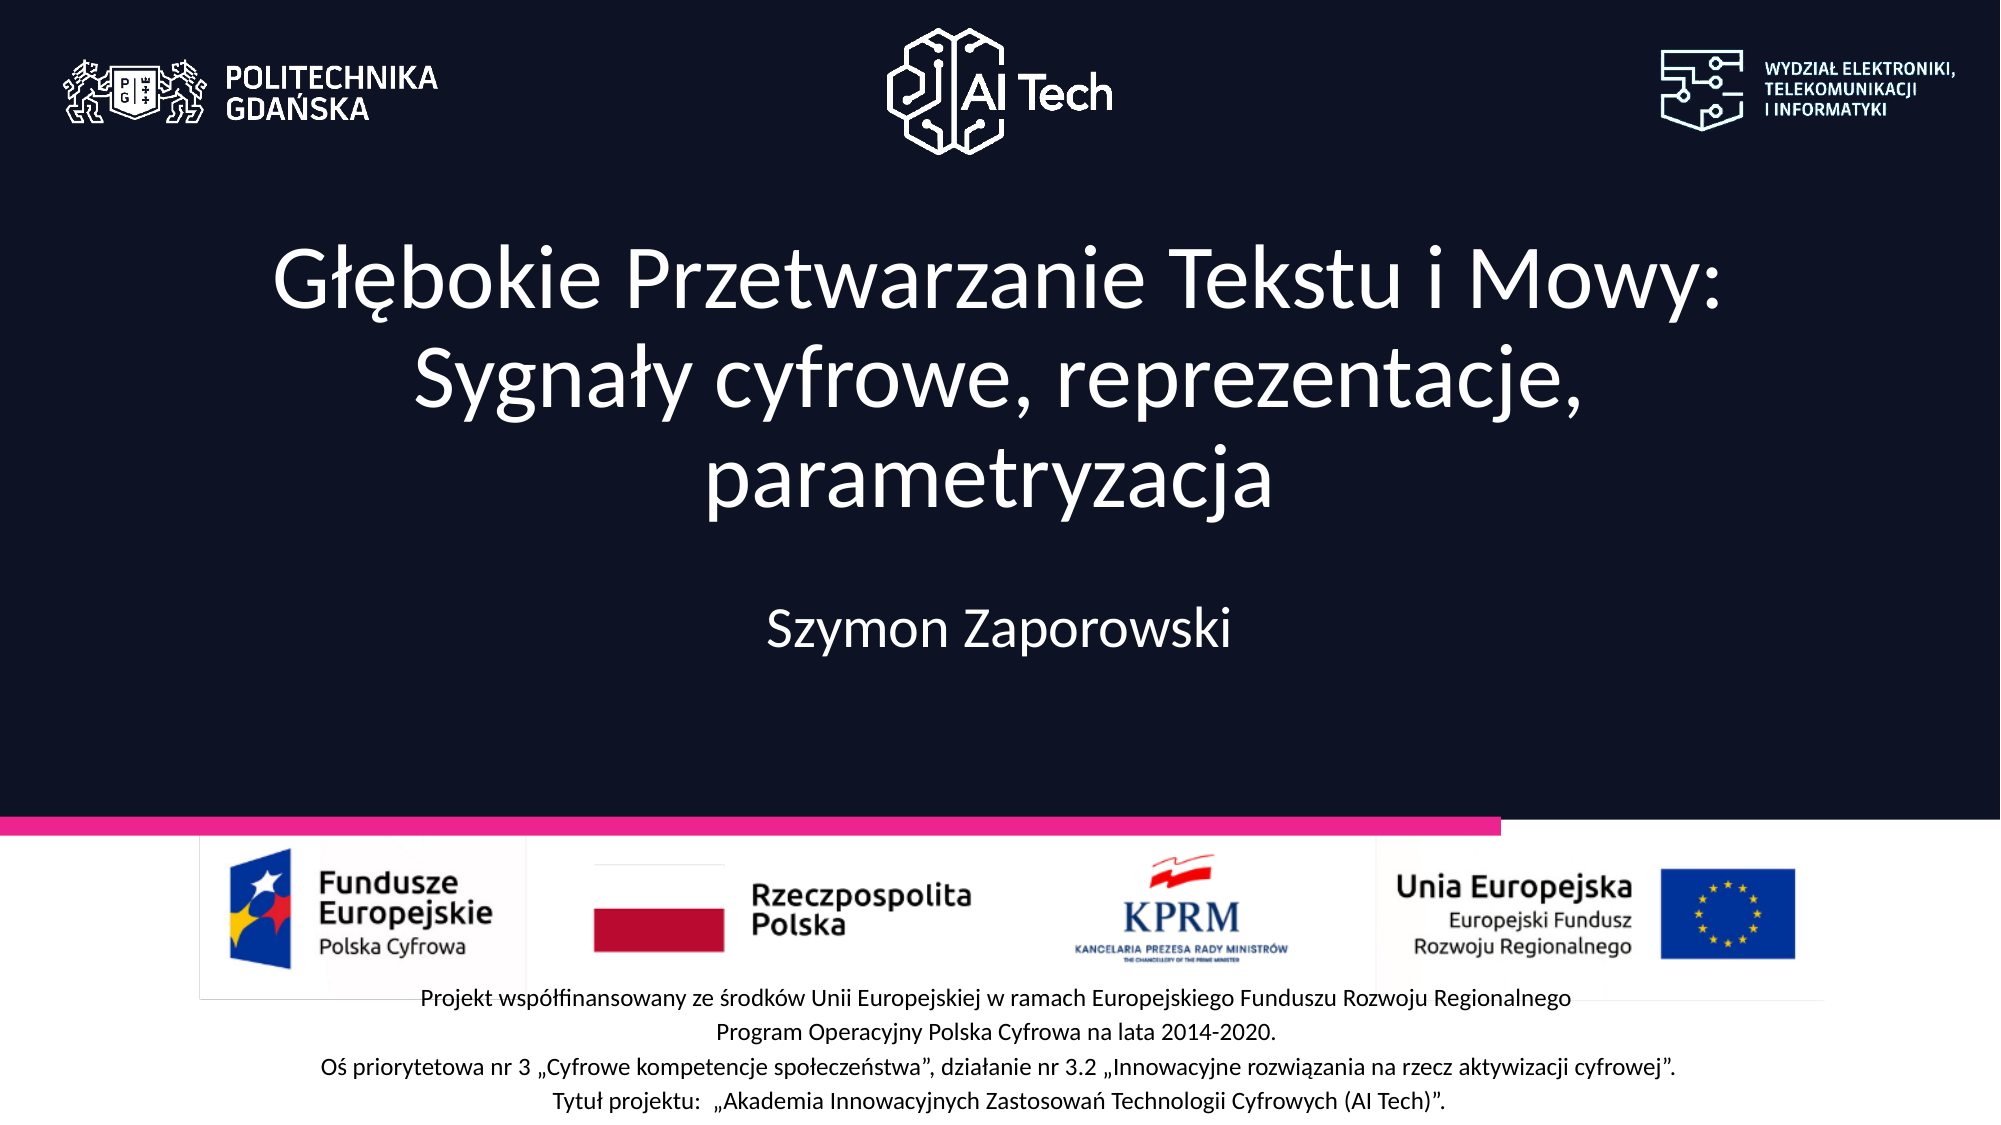

Głębokie Przetwarzanie Tekstu i Mowy:
Sygnały cyfrowe, reprezentacje, parametryzacja
Szymon Zaporowski